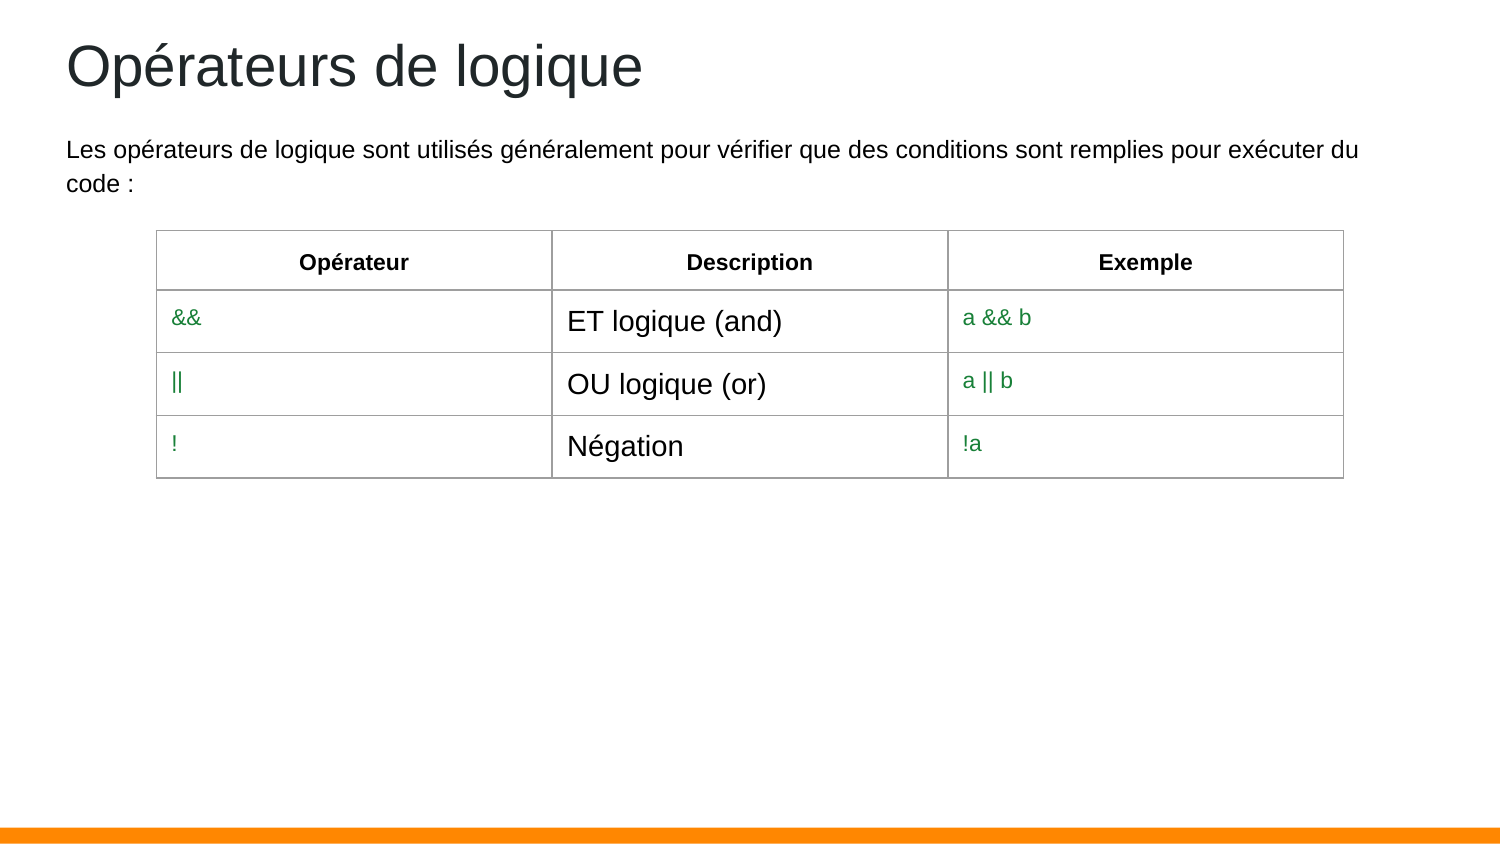

# Opérateurs de logique
Les opérateurs de logique sont utilisés généralement pour vérifier que des conditions sont remplies pour exécuter du code :

| Opérateur | Description | Exemple |
| --- | --- | --- |
| && | ET logique (and) | a && b |
| || | OU logique (or) | a || b |
| ! | Négation | !a |